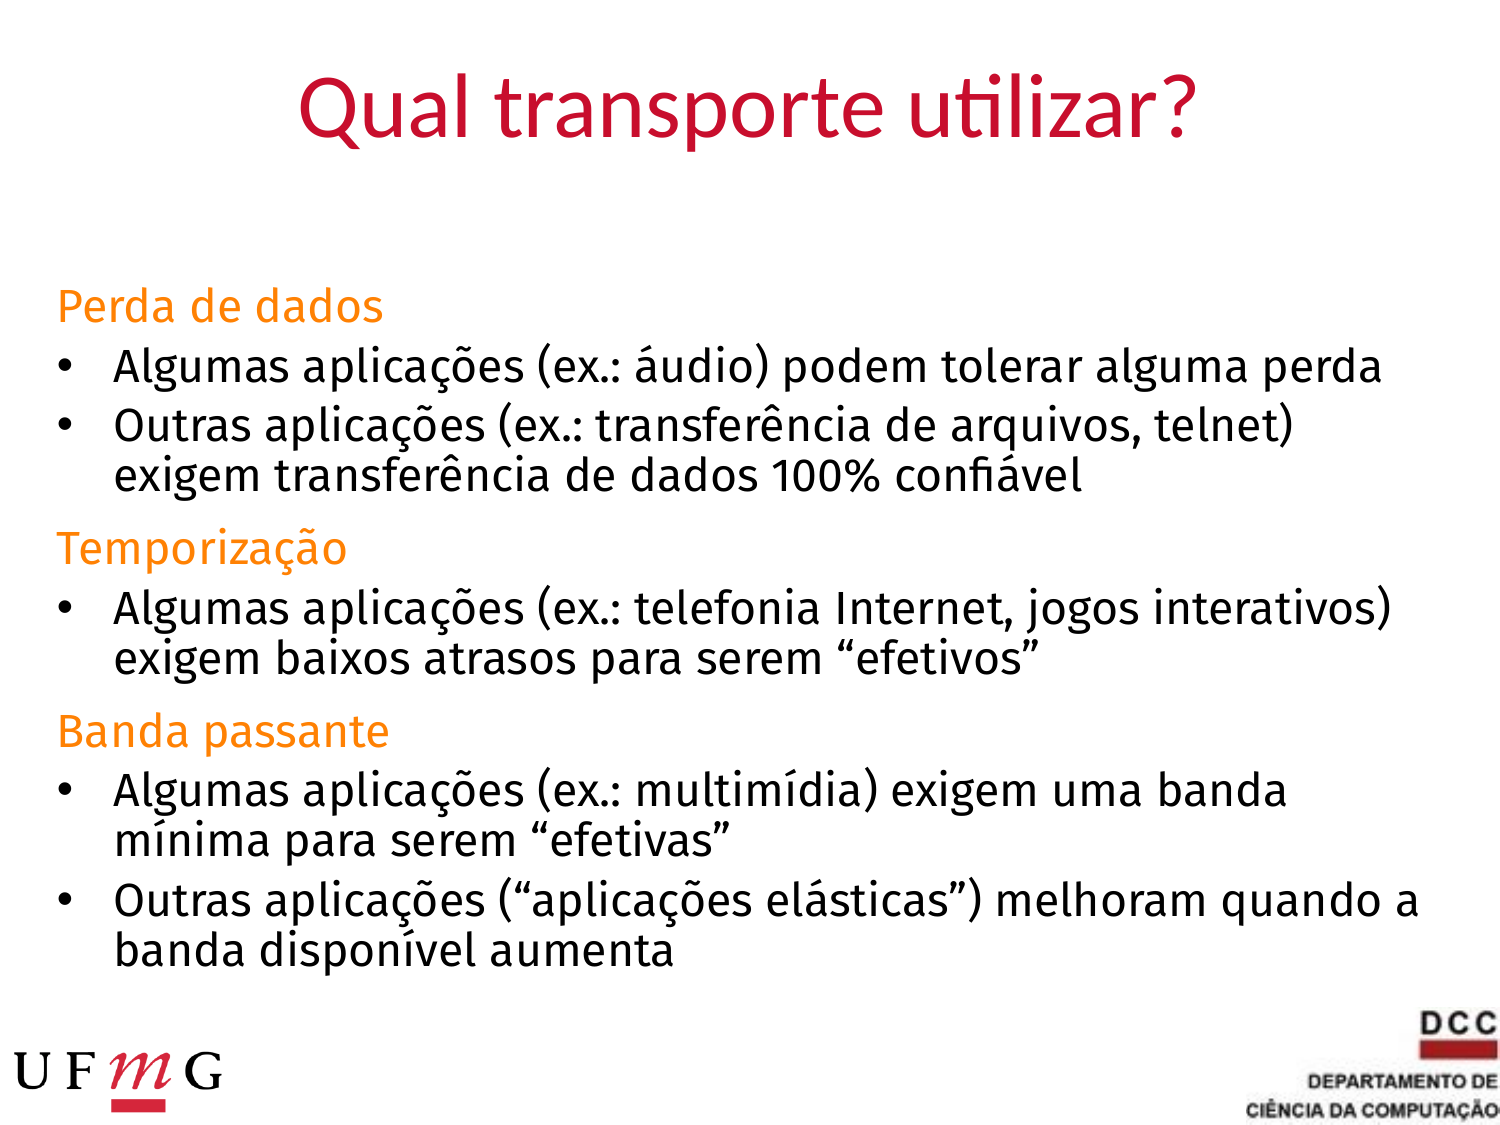

# Qual transporte utilizar?
Perda de dados
Algumas aplicações (ex.: áudio) podem tolerar alguma perda
Outras aplicações (ex.: transferência de arquivos, telnet) exigem transferência de dados 100% confiável
Temporização
Algumas aplicações (ex.: telefonia Internet, jogos interativos) exigem baixos atrasos para serem “efetivos”
Banda passante
Algumas aplicações (ex.: multimídia) exigem uma banda mínima para serem “efetivas”
Outras aplicações (“aplicações elásticas”) melhoram quando a banda disponível aumenta